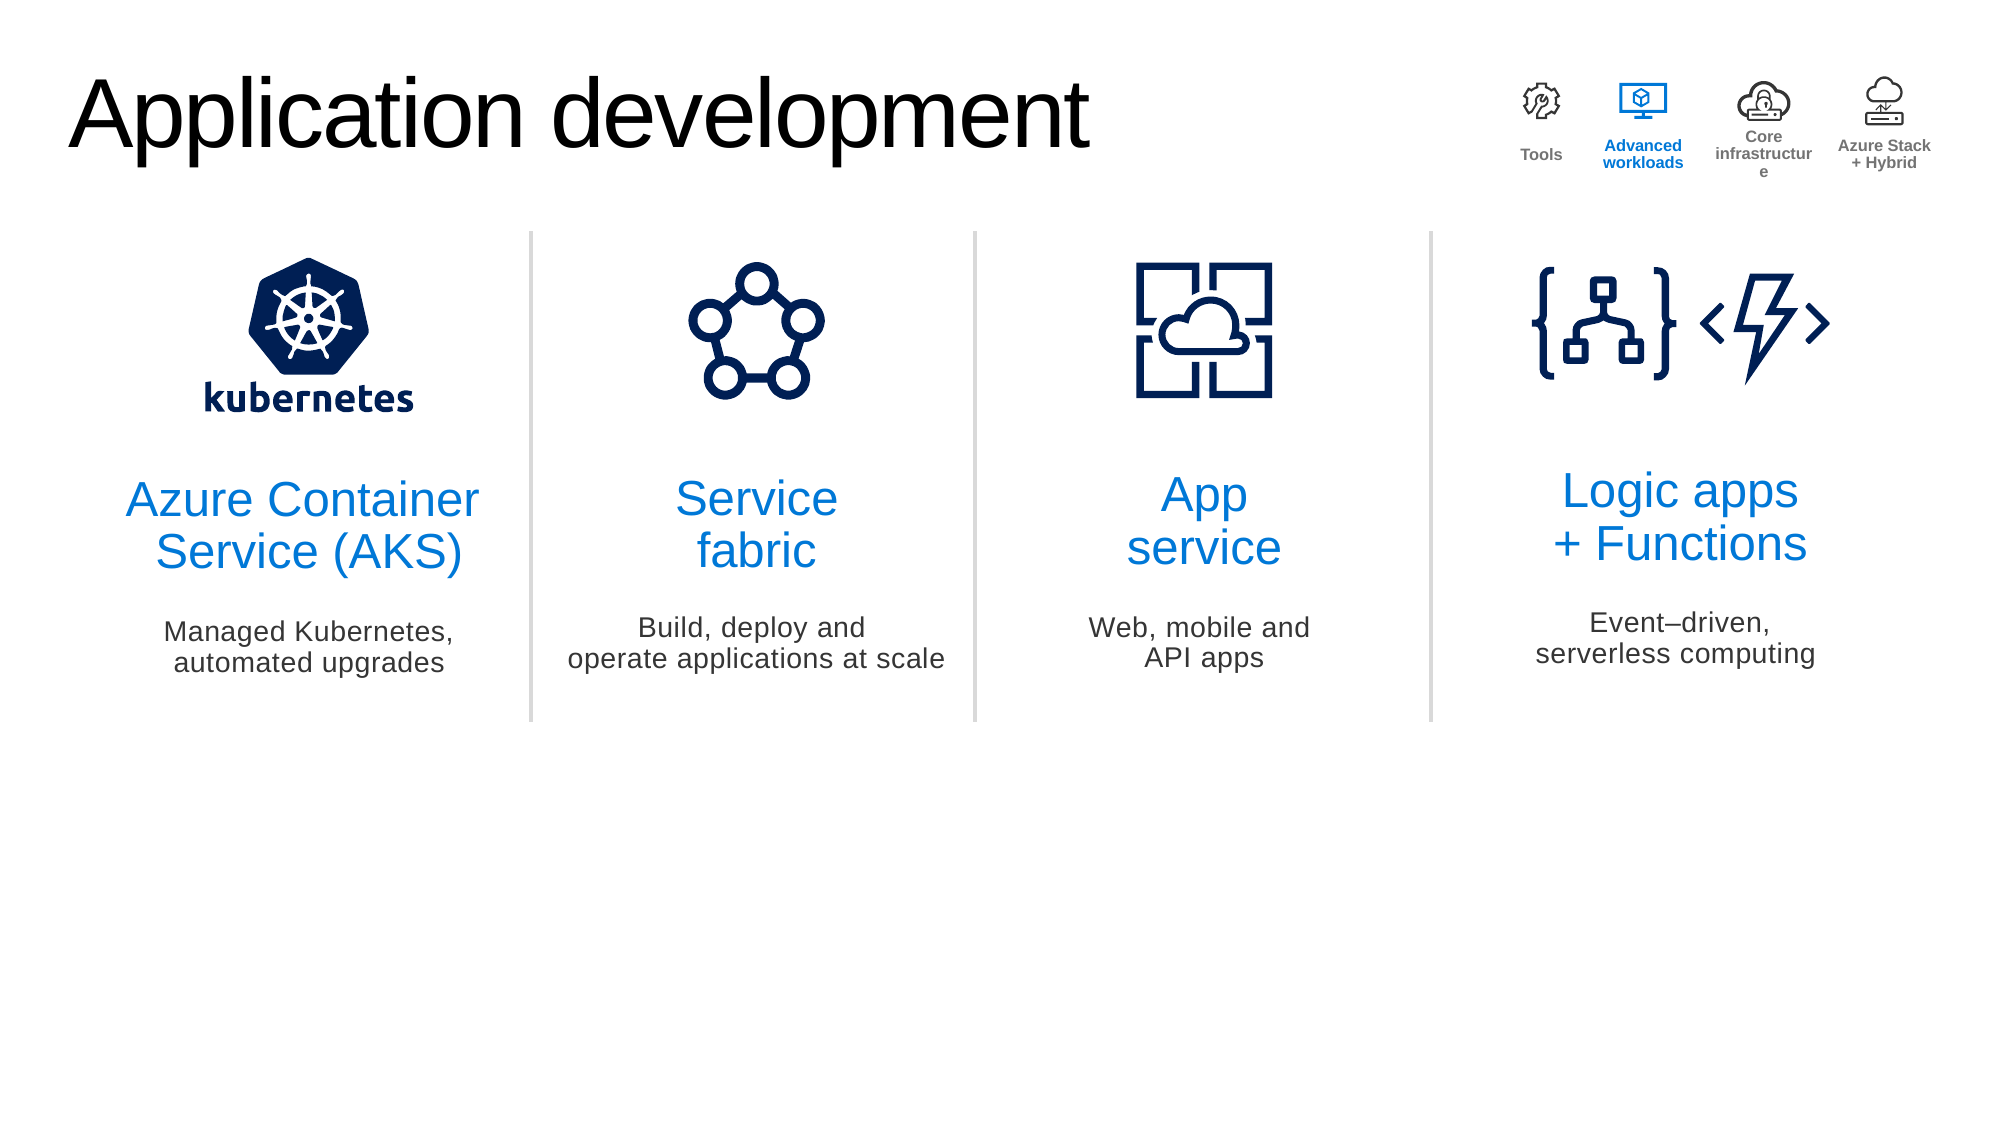

# Application development

Tools
Advanced
workloads
Core infrastructure
Azure Stack + Hybrid

Logic apps
+ Functions
App
service
Service
fabric
Azure Container
Service (AKS)
Event–driven,
serverless computing
Web, mobile and
API apps
Build, deploy and
operate applications at scale
Managed Kubernetes, automated upgrades